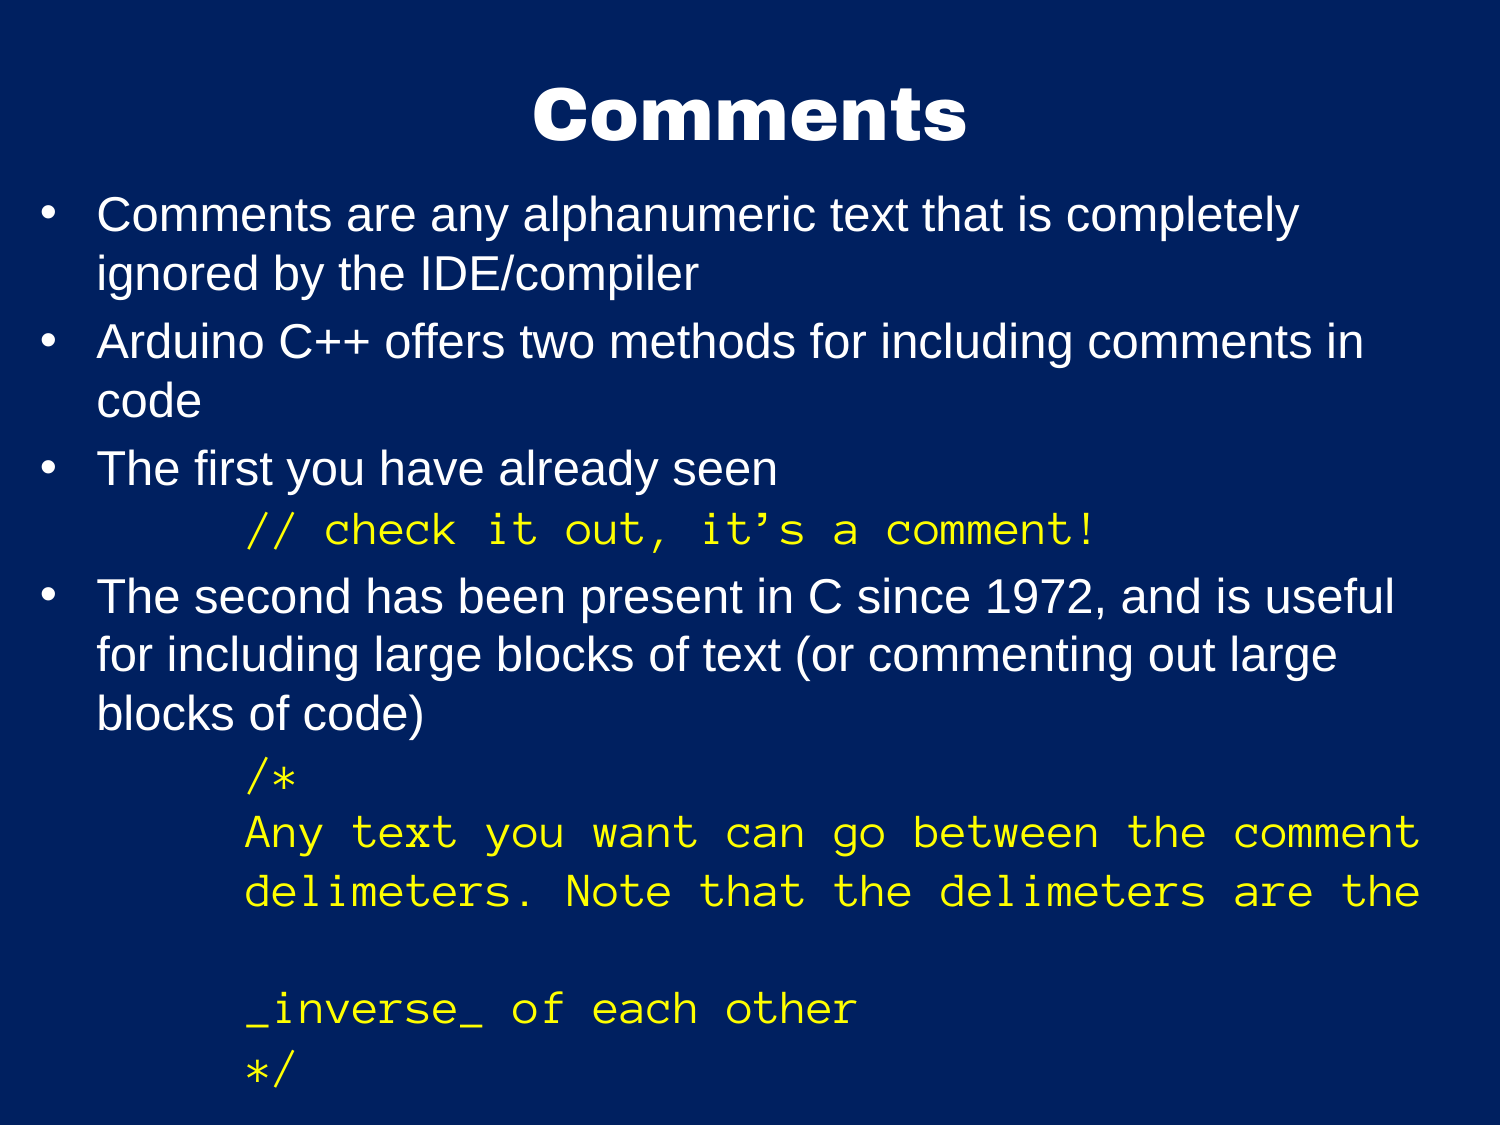

# Comments
Comments are any alphanumeric text that is completely ignored by the IDE/compiler
Arduino C++ offers two methods for including comments in code
The first you have already seen
	// check it out, it’s a comment!
The second has been present in C since 1972, and is useful for including large blocks of text (or commenting out large blocks of code)
	/*
	Any text you want can go between the comment
	delimeters. Note that the delimeters are the
	_inverse_ of each other
	*/